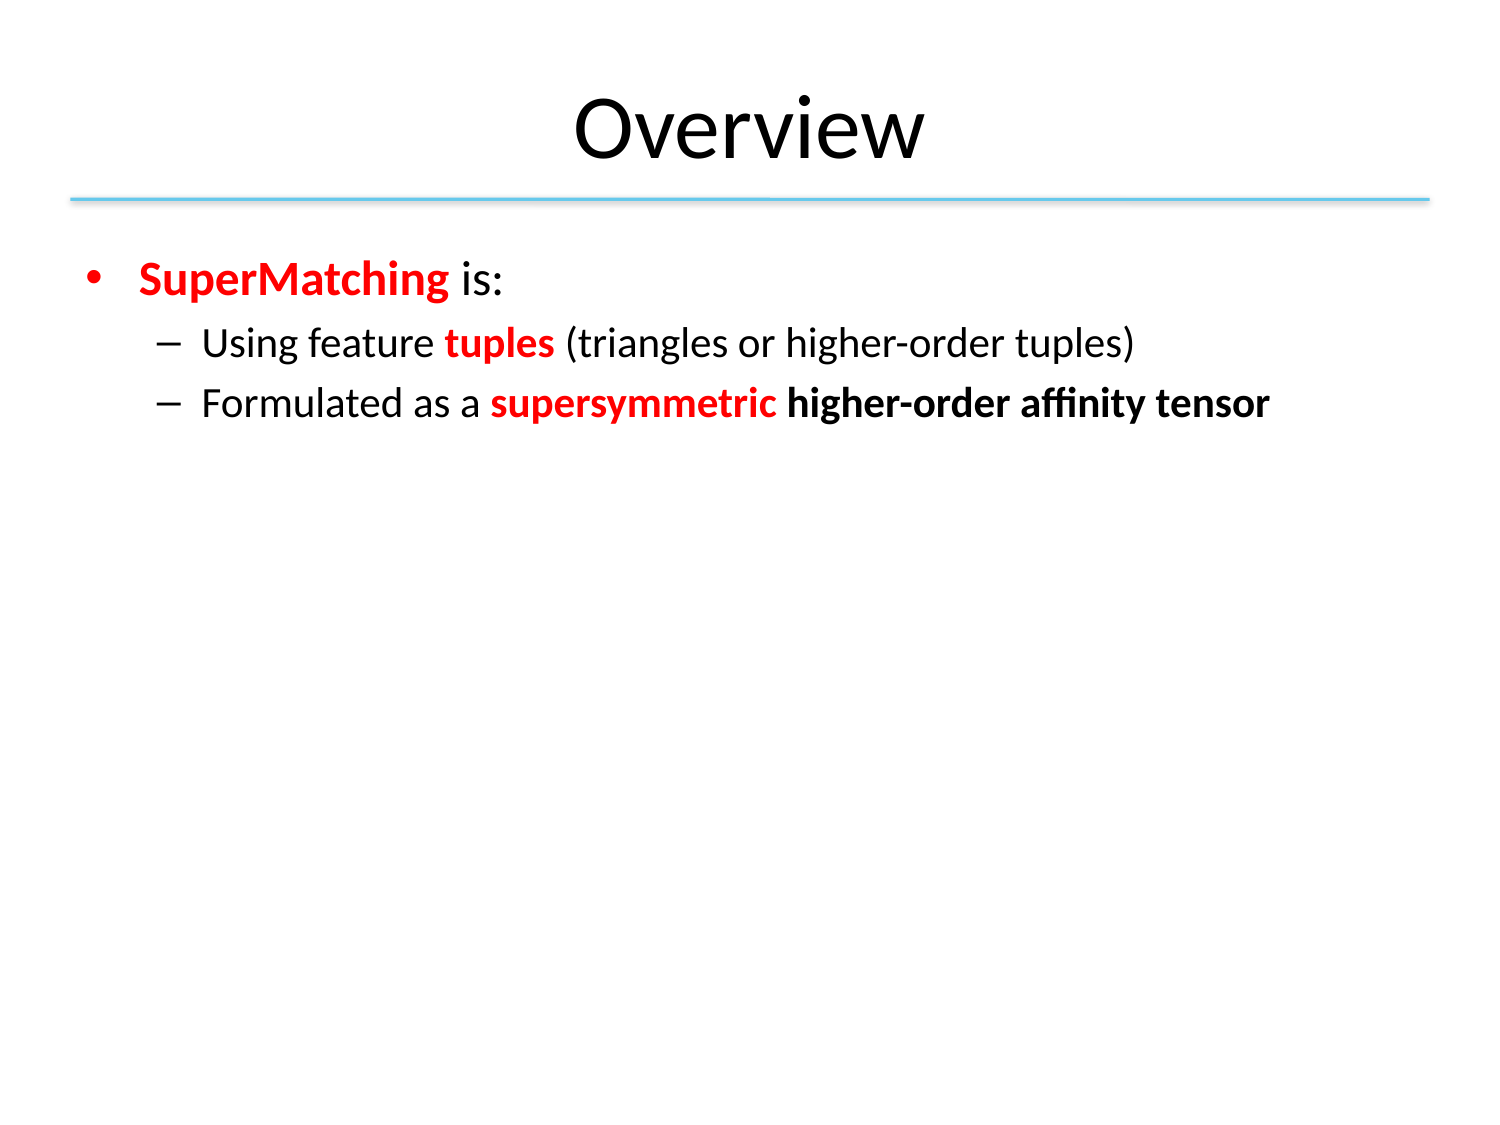

# Overview
SuperMatching is:
Using feature tuples (triangles or higher-order tuples)
Formulated as a supersymmetric higher-order affinity tensor